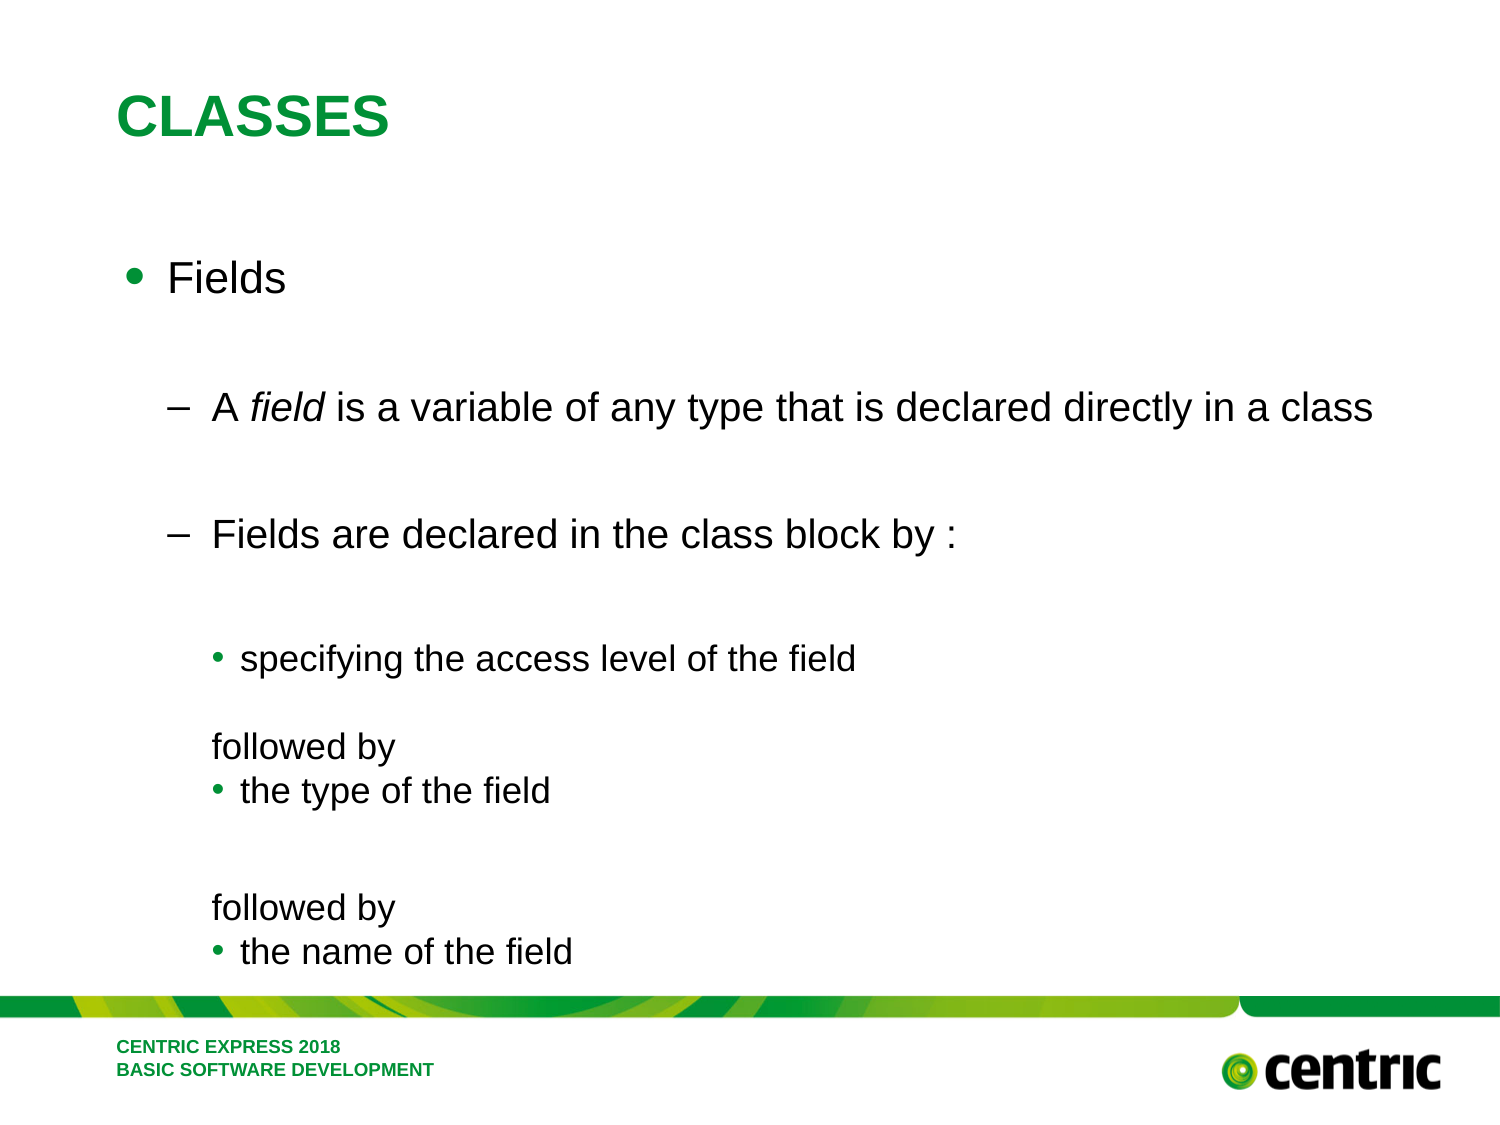

# Classes
Fields

A field is a variable of any type that is declared directly in a class

Fields are declared in the class block by :

specifying the access level of the field

followed by
the type of the field

followed by
the name of the field

CENTRIC EXPRESS 2018                               BASIC SOFTWARE DEVELOPMENT
February 26, 2018